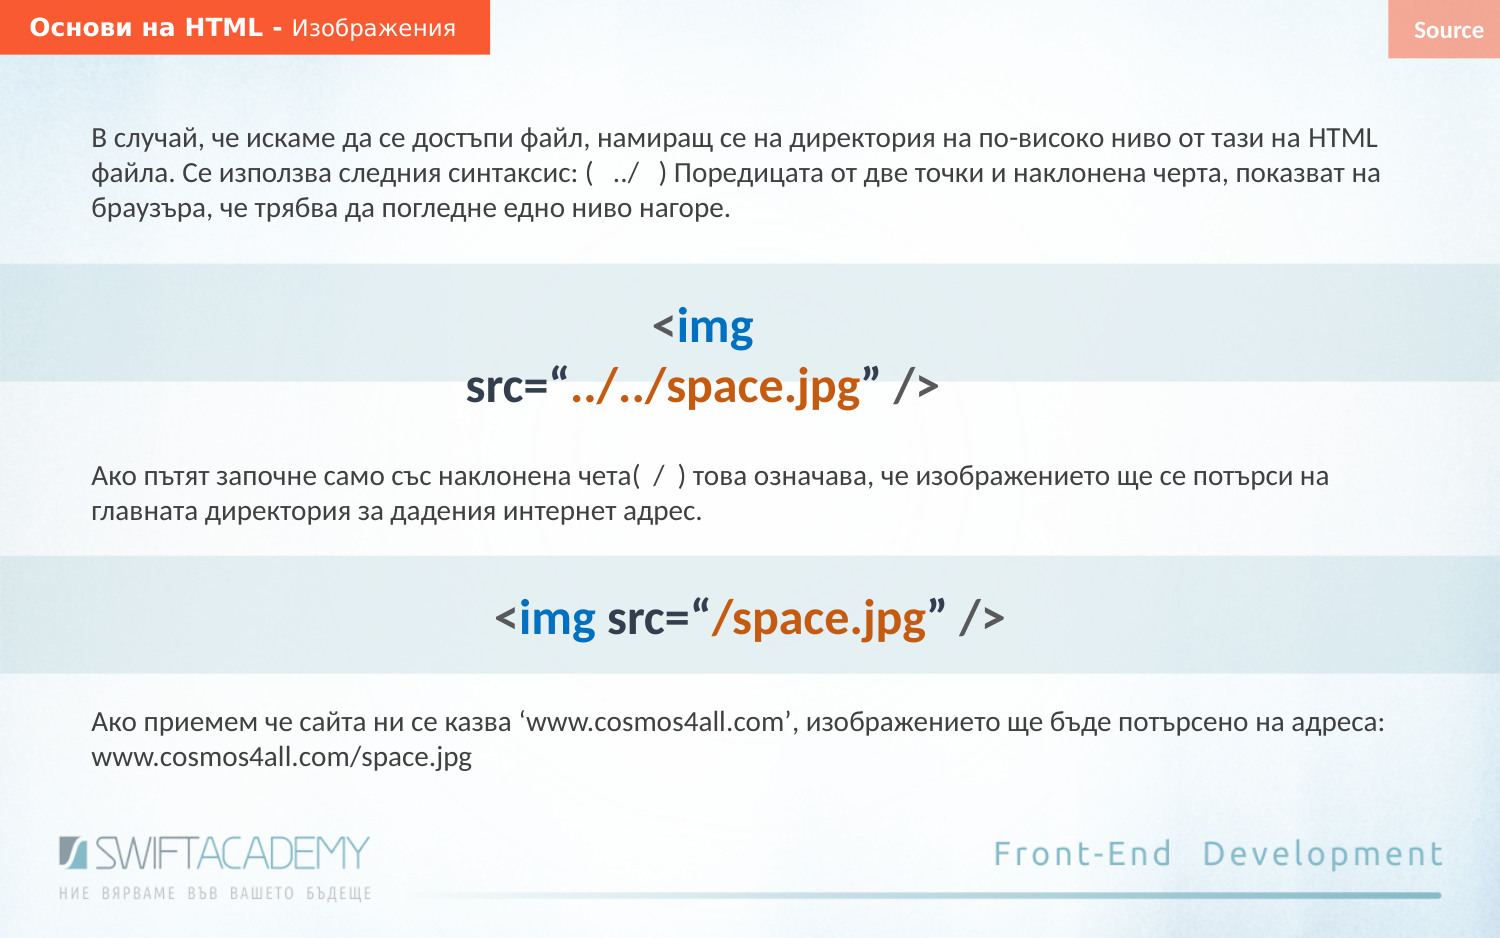

Основи на HTML - Изображения
Source
В случай, че искаме да се достъпи файл, намиращ се на директория на по-високо ниво от тази на HTML файла. Се използва следния синтаксис: (   ../   ) Поредицата от две точки и наклонена черта, показват на браузъра, че трябва да погледне едно ниво нагоре.

<img src=“../../space.jpg” />
Ако пътят започне само със наклонена чета(  /  ) това означава, че изображението ще се потърси на главната директория за дадения интернет адрес.

<img src=“/space.jpg” />
Ако приемем че сайта ни се казва ‘www.cosmos4all.com’, изображението ще бъде потърсено на адреса:
www.cosmos4all.com/space.jpg